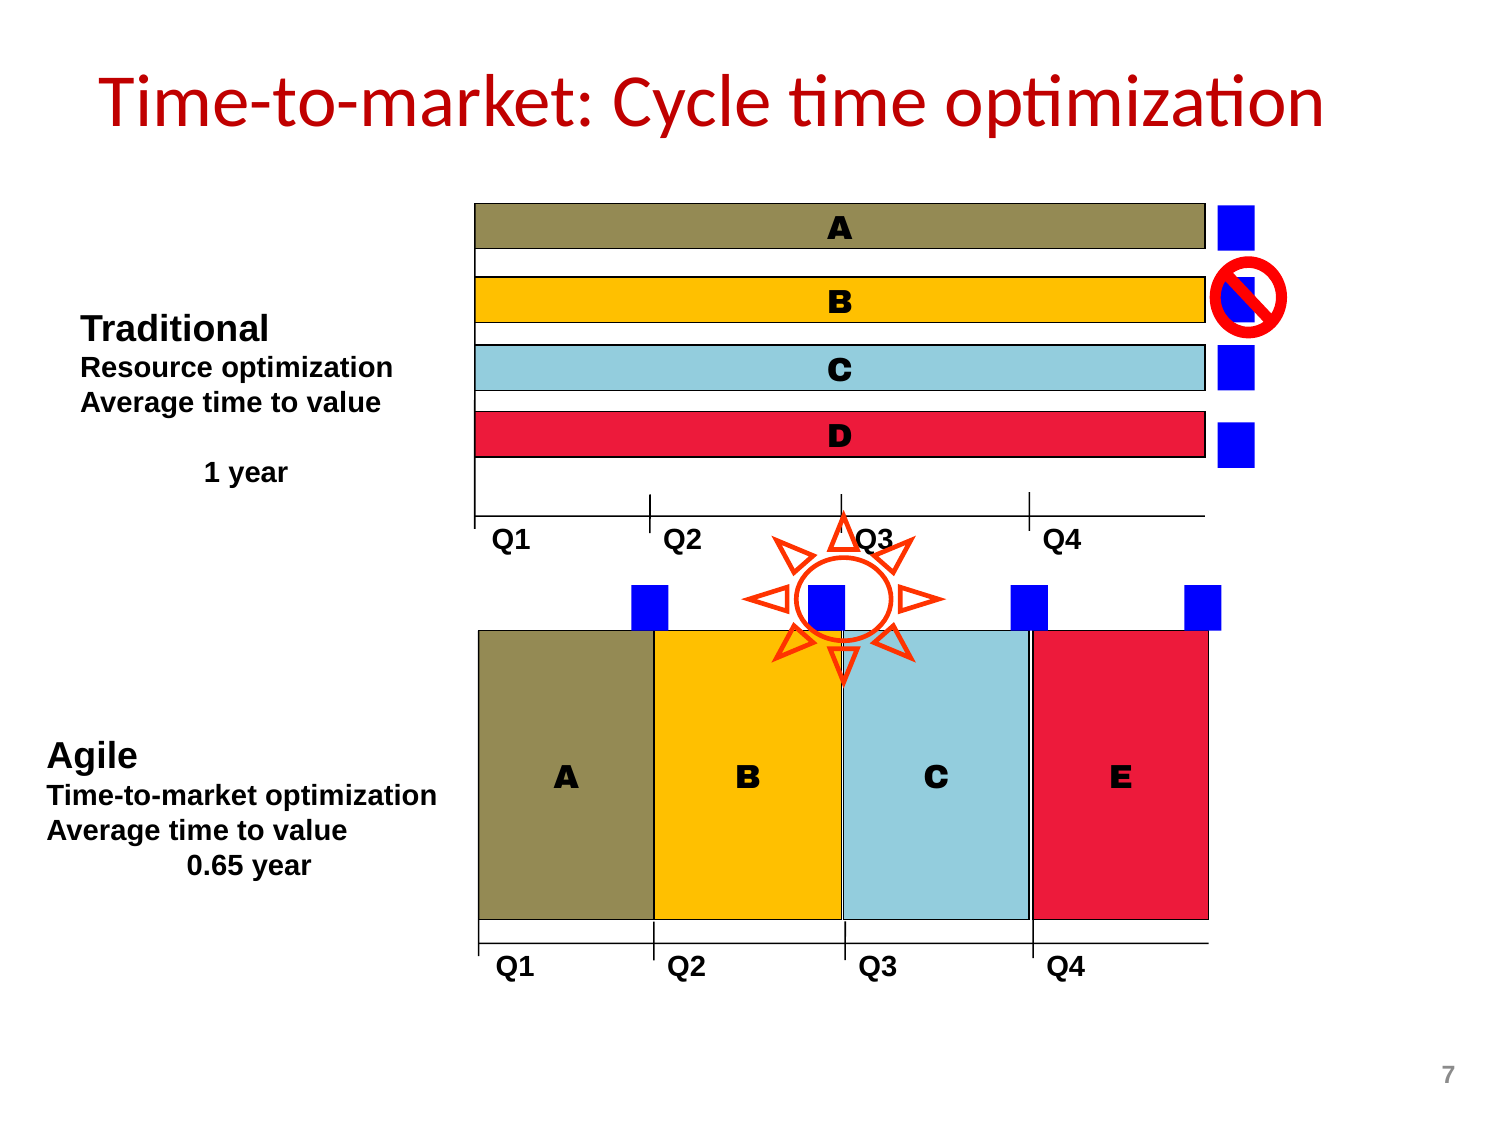

Time-to-market: Cycle time optimization

A

B

Traditional
Resource optimization
Average time to value
               1 year
C

D

Q1
Q2
Q3
Q4

A
B
C
E
0.44 y
Agile
Time-to-market optimization
Average time to value
                 0.65 year

Q1
Q2
Q3
Q4

7